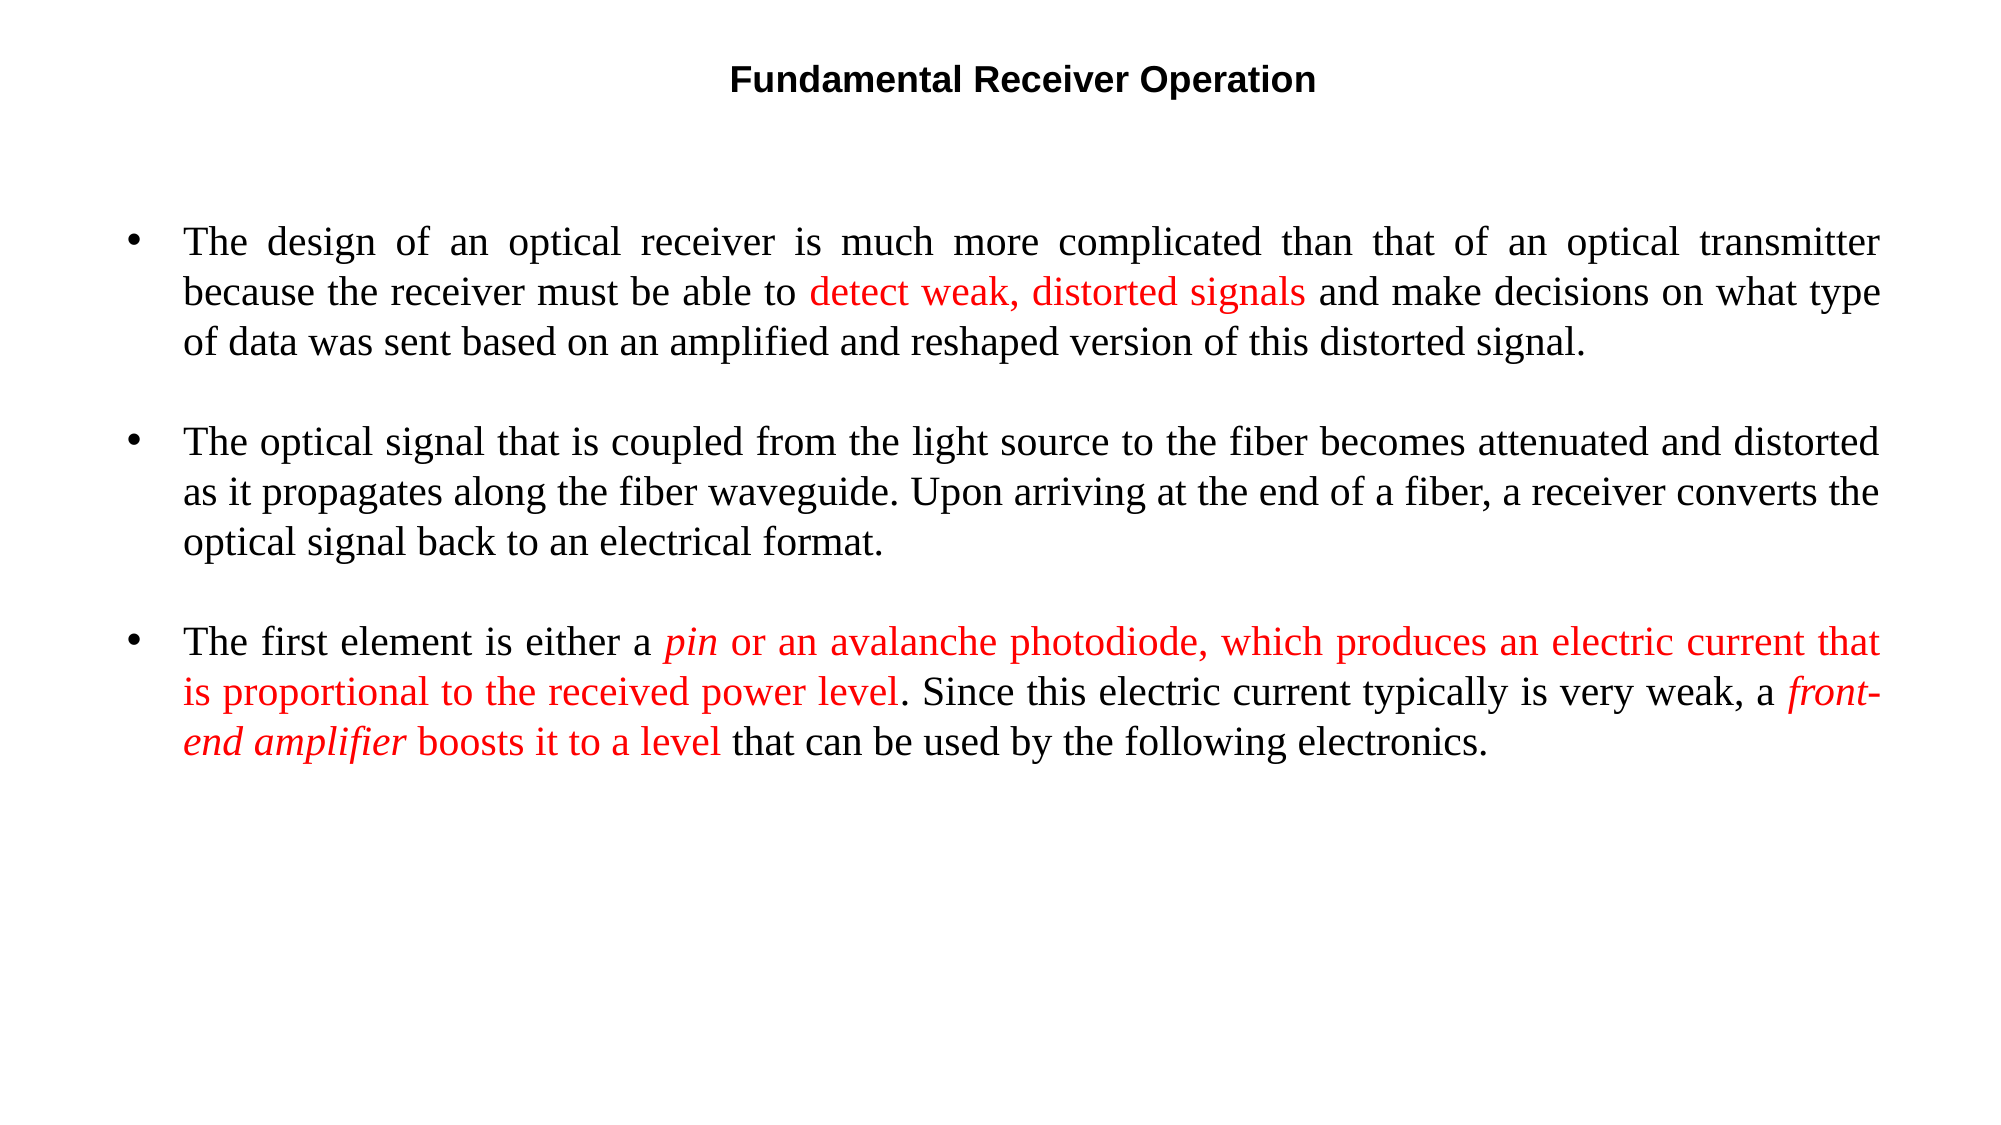

Fundamental Receiver Operation
The design of an optical receiver is much more complicated than that of an optical transmitter because the receiver must be able to detect weak, distorted signals and make decisions on what type of data was sent based on an amplified and reshaped version of this distorted signal.

The optical signal that is coupled from the light source to the fiber becomes attenuated and distorted as it propagates along the fiber waveguide. Upon arriving at the end of a fiber, a receiver converts the optical signal back to an electrical format.

The first element is either a pin or an avalanche photodiode, which produces an electric current that is proportional to the received power level. Since this electric current typically is very weak, a front-end amplifier boosts it to a level that can be used by the following electronics.